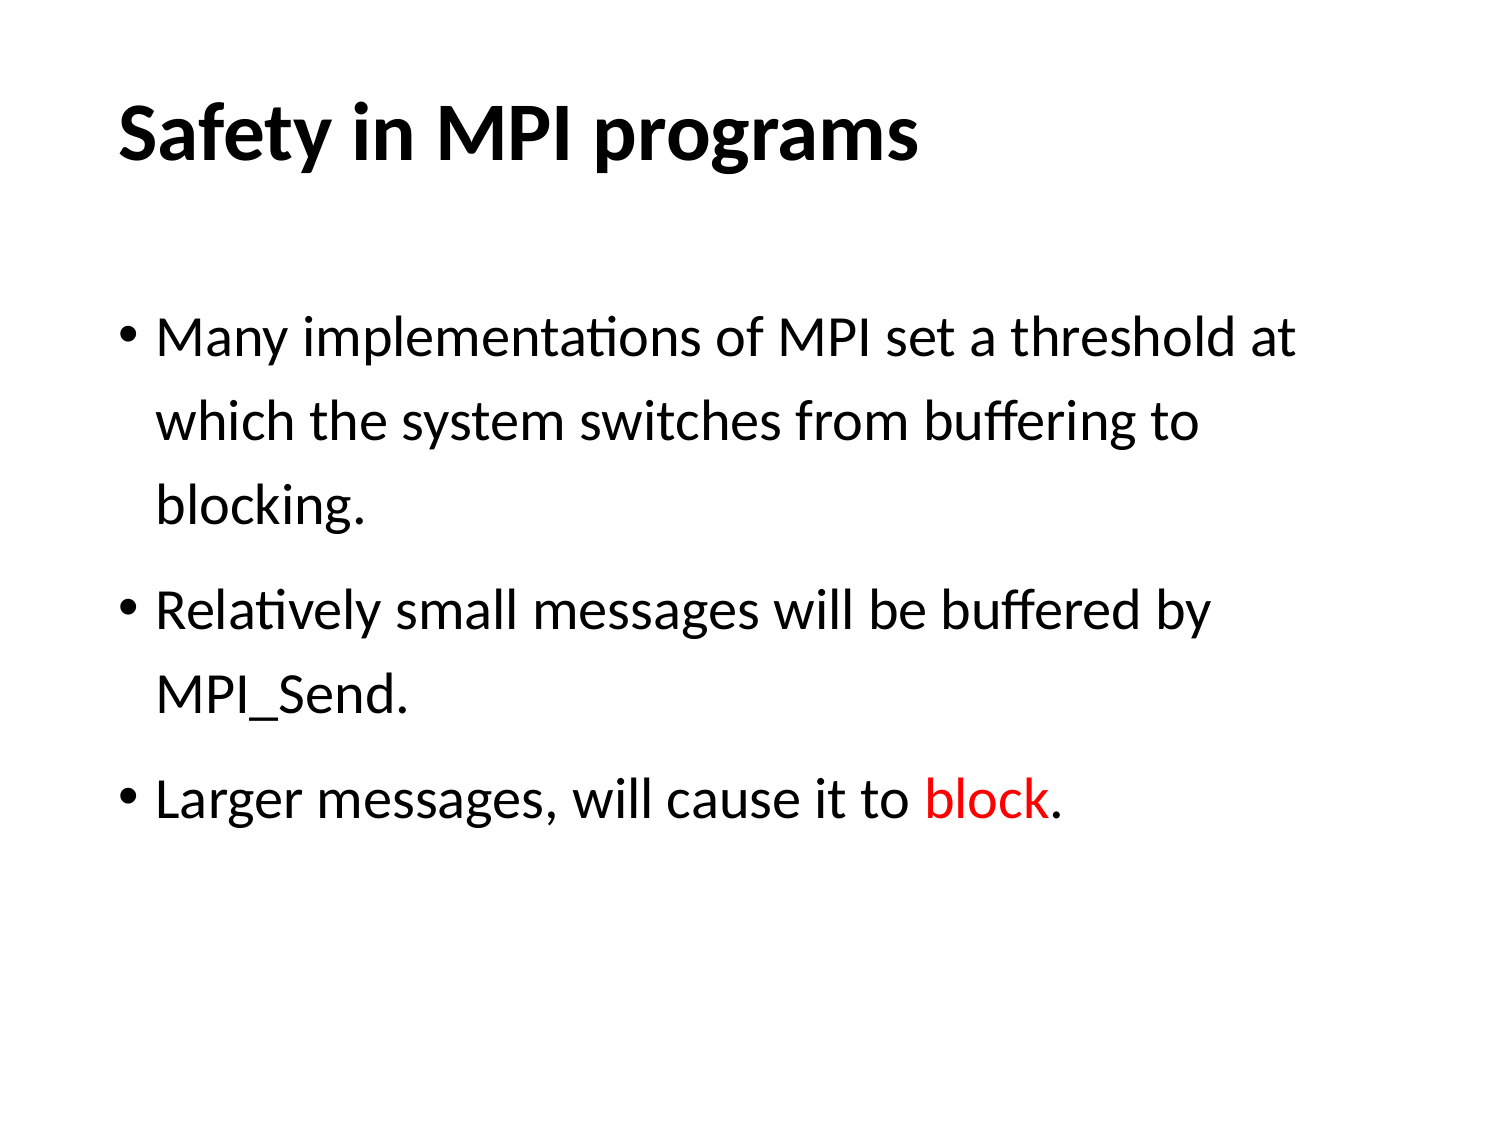

# Safety in MPI programs
Many implementations of MPI set a threshold at which the system switches from buffering to blocking.
Relatively small messages will be buffered by MPI_Send.
Larger messages, will cause it to block.